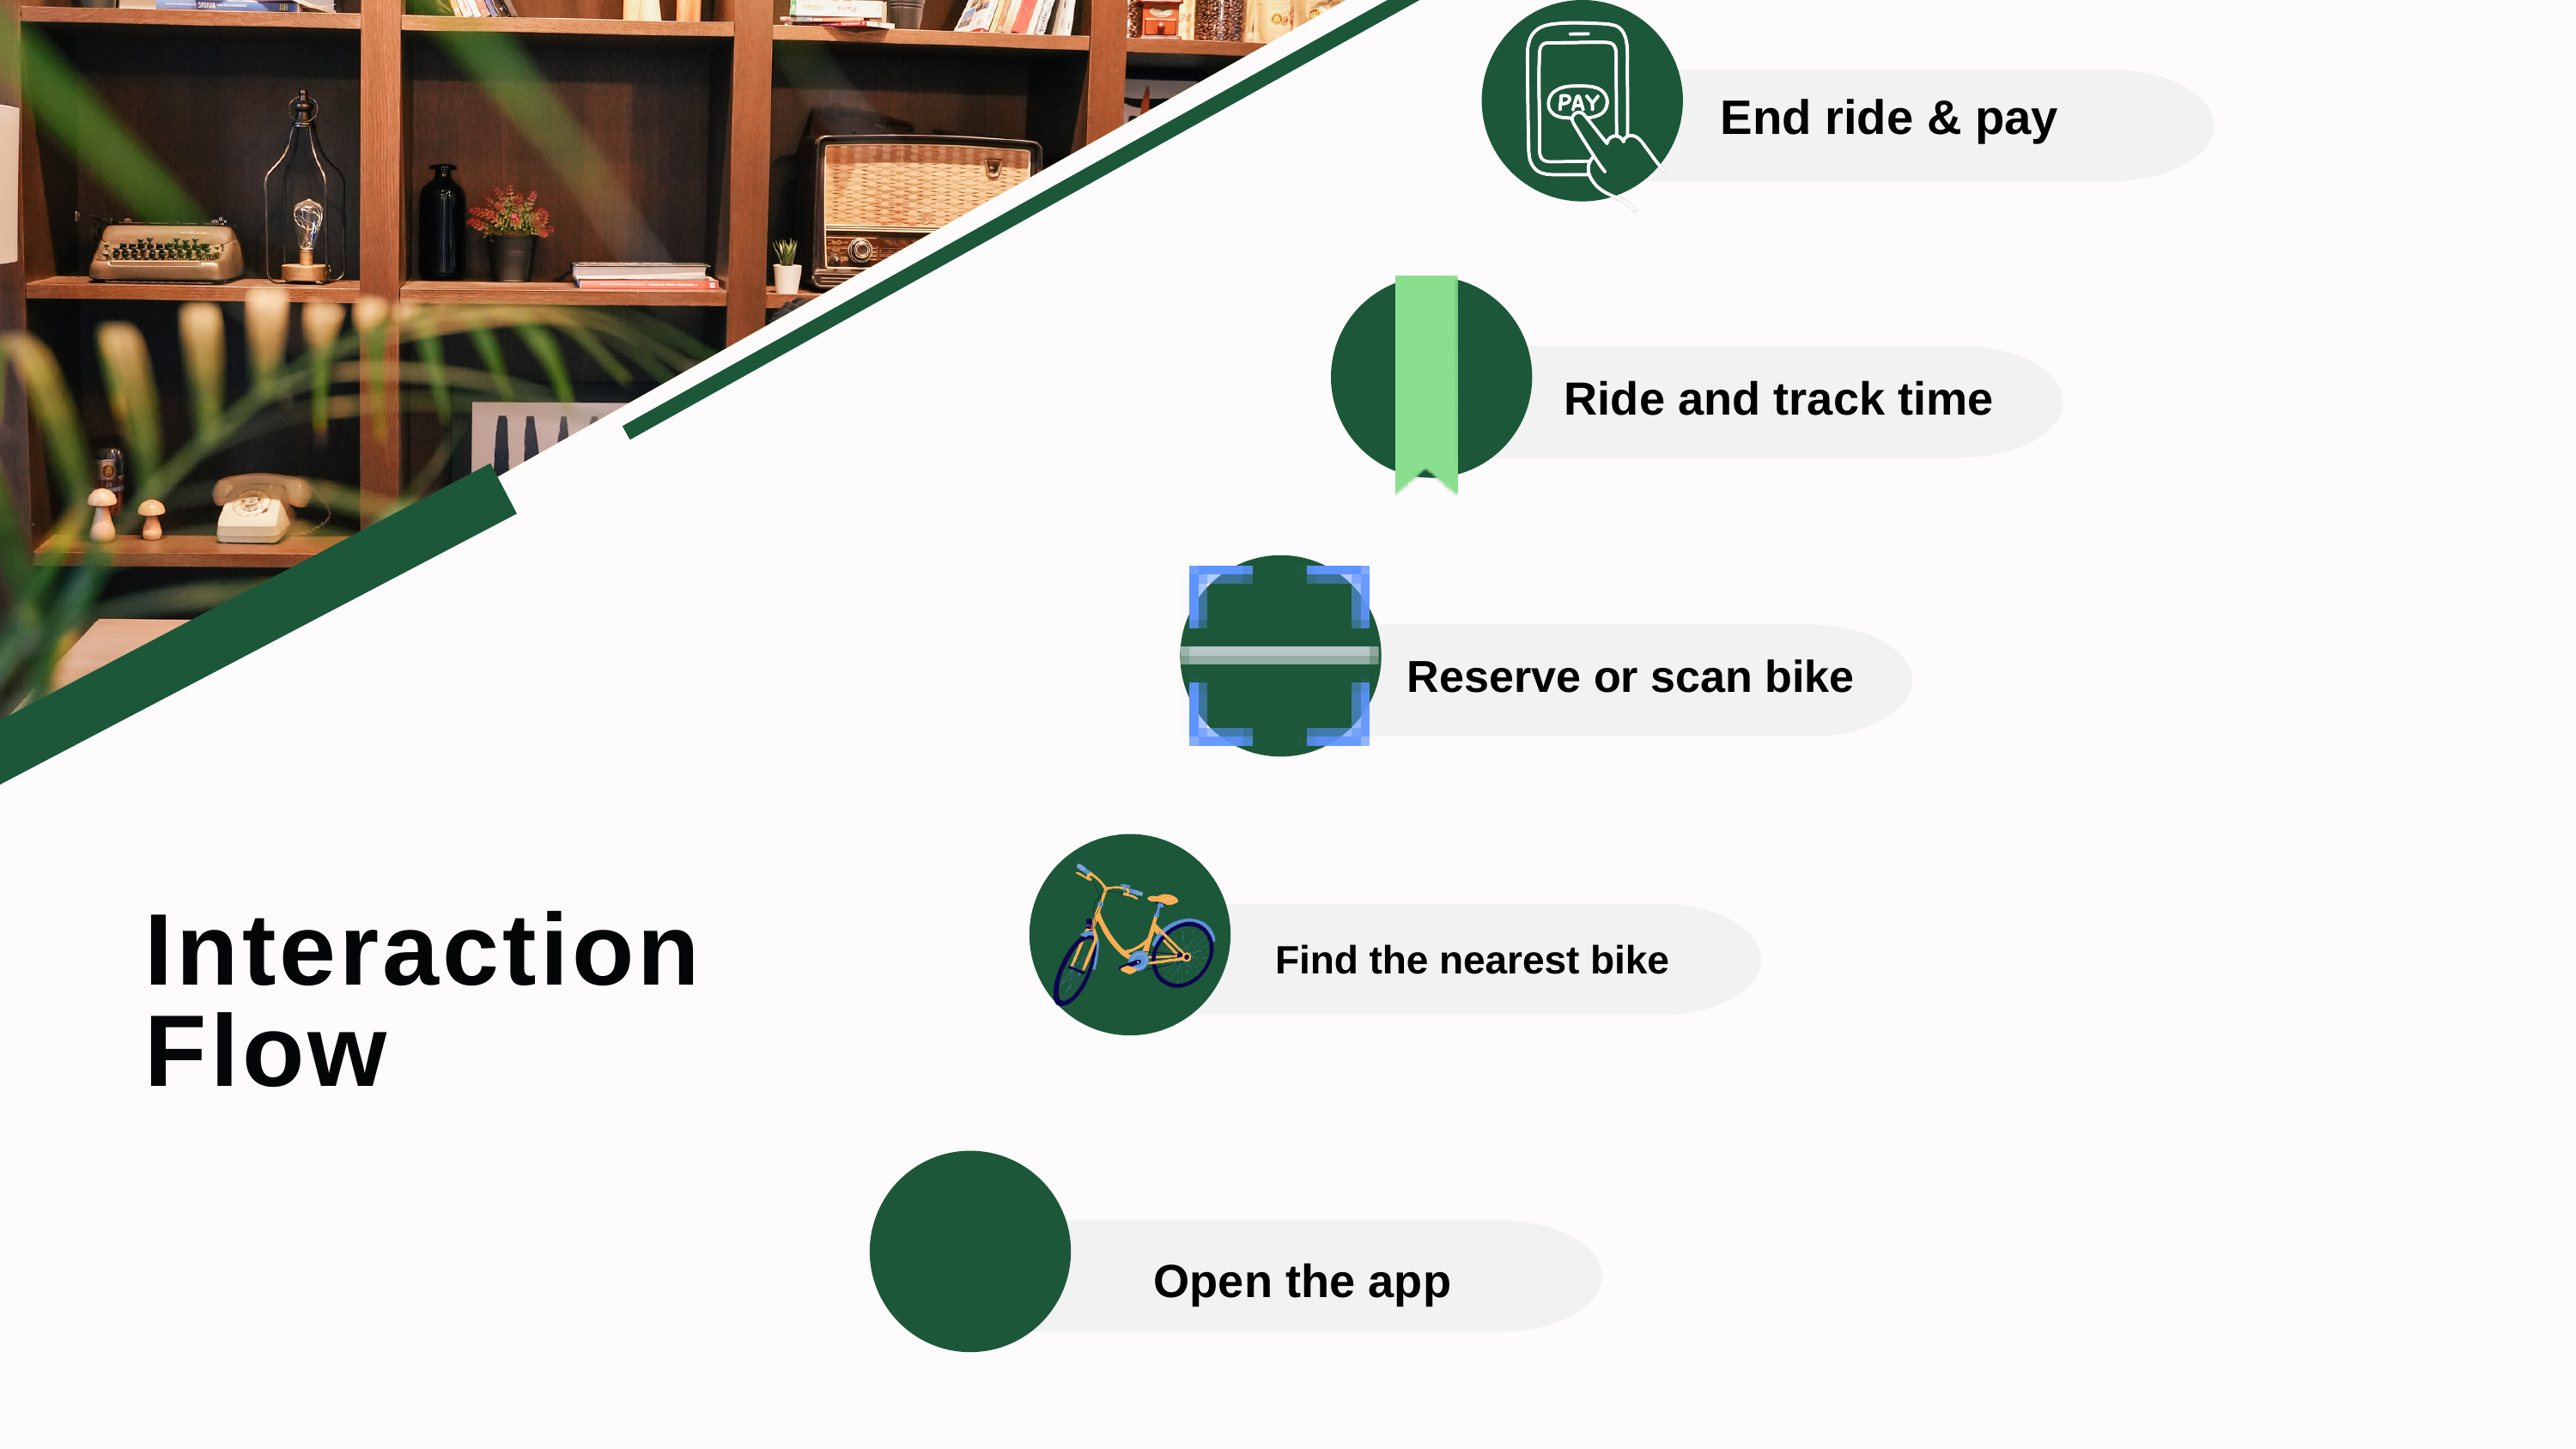

End ride & pay

Ride and track time

Reserve or scan bike

Interaction Flow
Find the nearest bike

Open the app